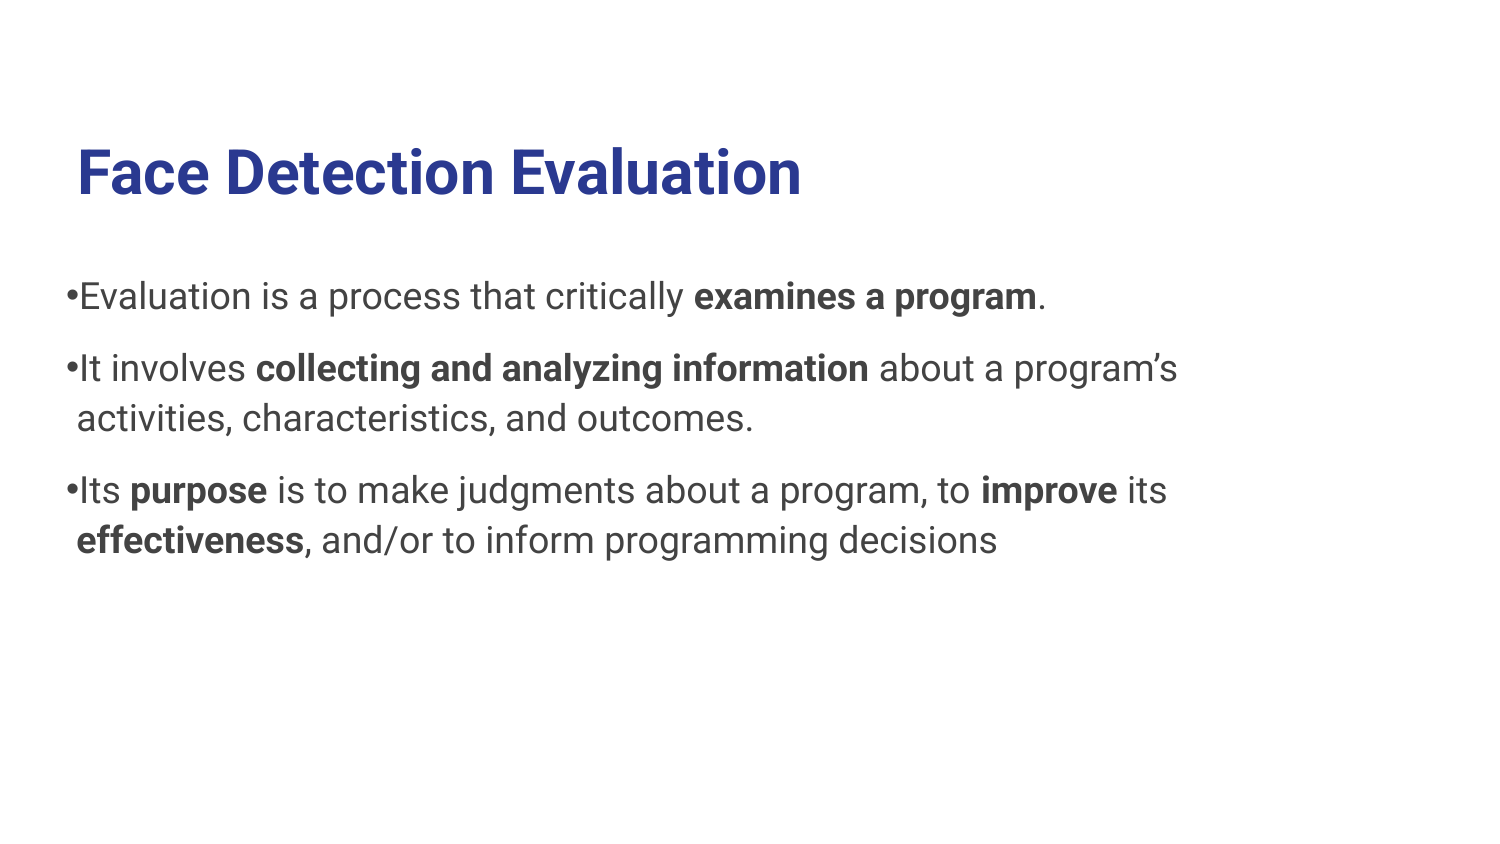

# Face Detection Evaluation
Evaluation is a process that critically examines a program.
It involves collecting and analyzing information about a program’s activities, characteristics, and outcomes.
Its purpose is to make judgments about a program, to improve its effectiveness, and/or to inform programming decisions